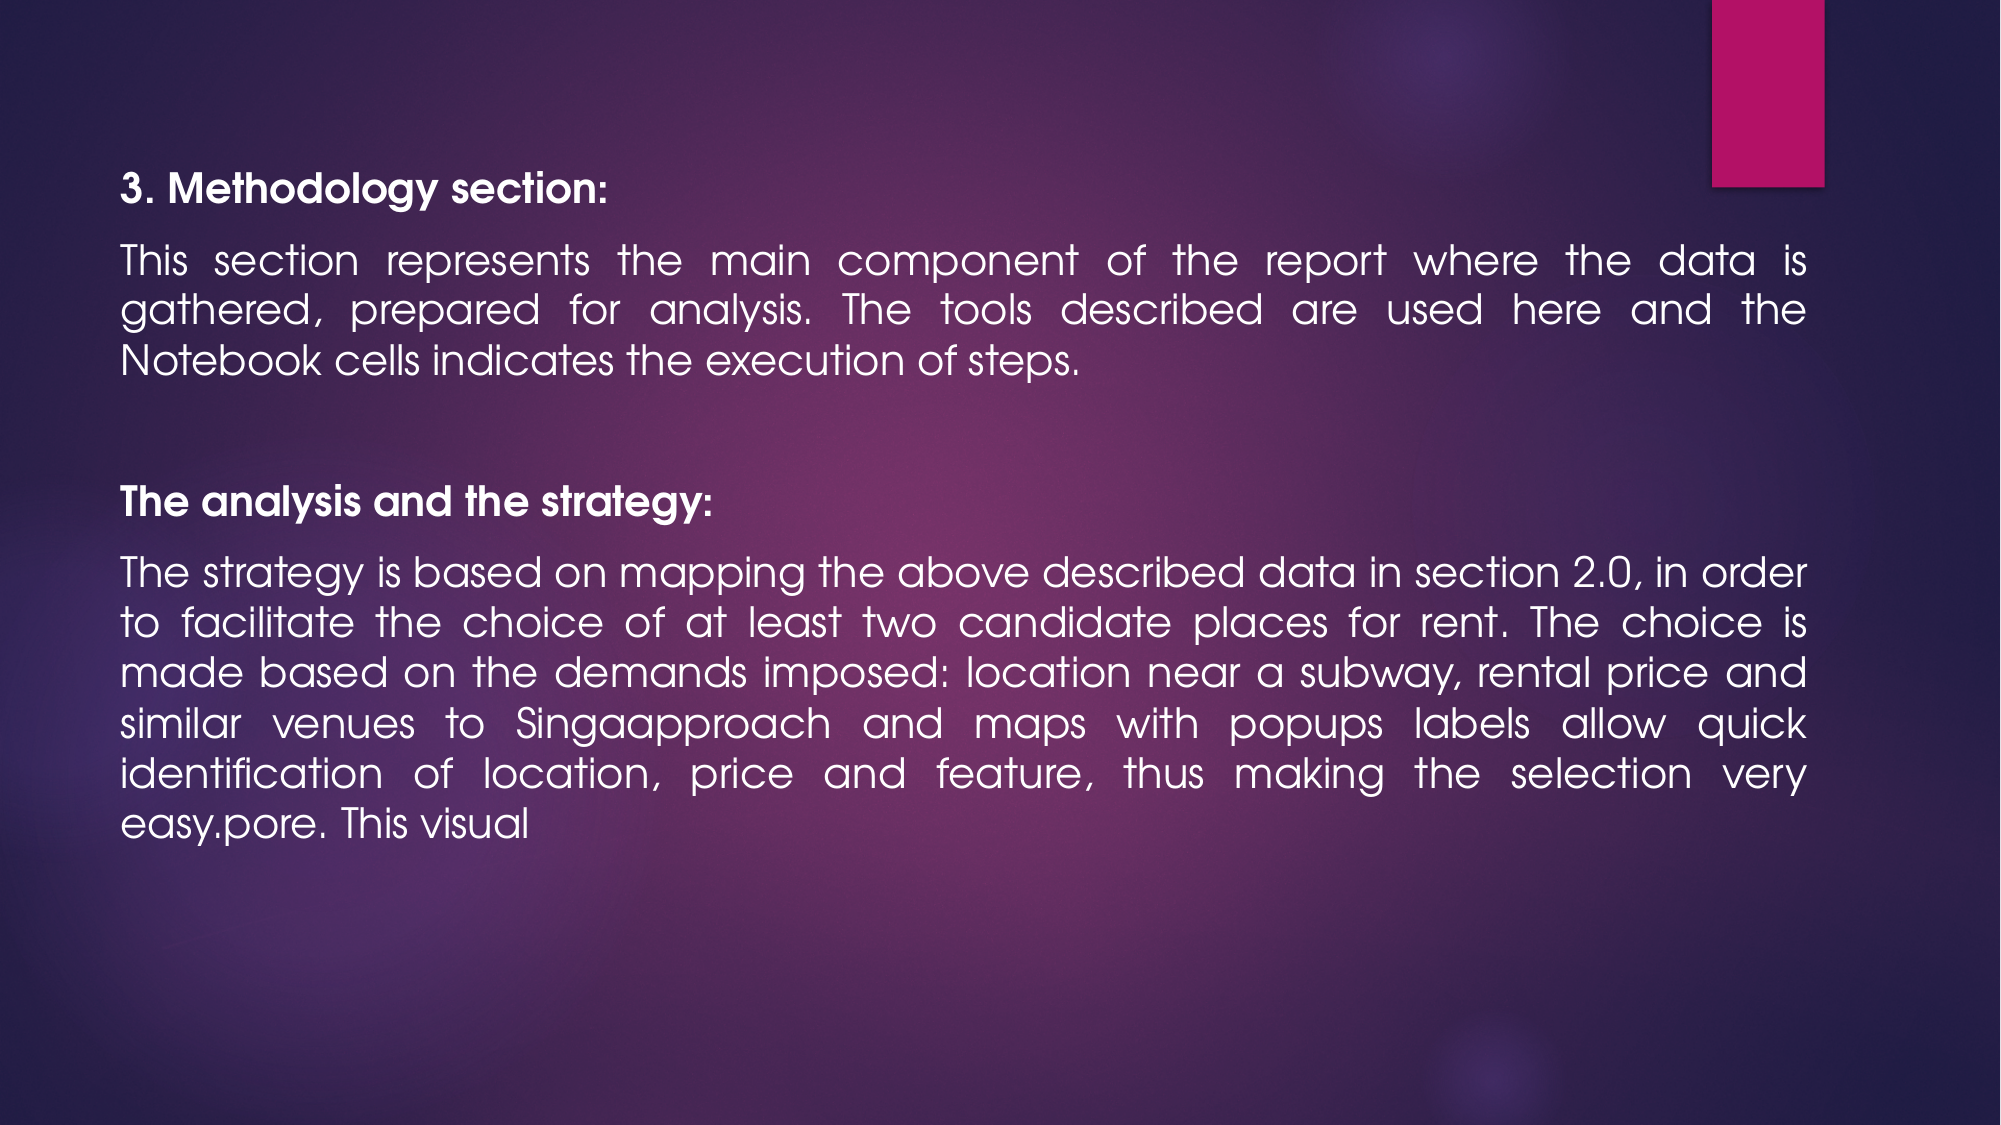

#
3. Methodology section:
This section represents the main component of the report where the data is gathered, prepared for analysis. The tools described are used here and the Notebook cells indicates the execution of steps.

The analysis and the strategy:
The strategy is based on mapping the above described data in section 2.0, in order to facilitate the choice of at least two candidate places for rent. The choice is made based on the demands imposed: location near a subway, rental price and similar venues to Singaapproach and maps with popups labels allow quick identification of location, price and feature, thus making the selection very easy.pore. This visual